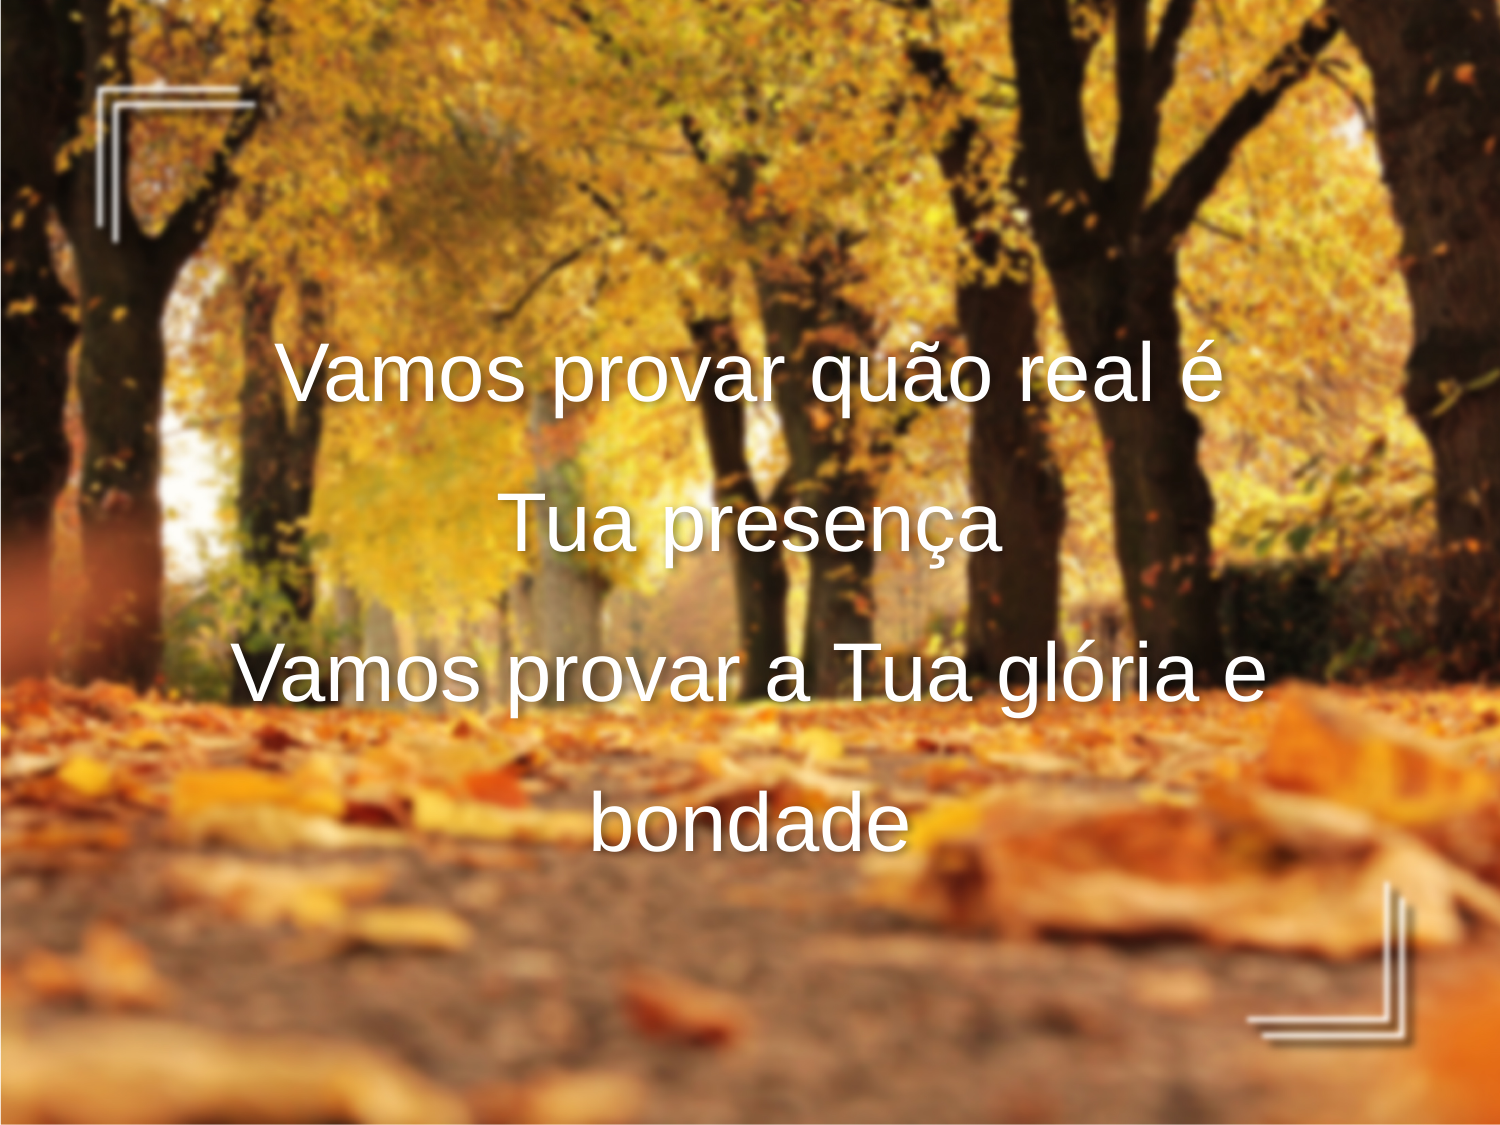

Vamos provar quão real é Tua presença
Vamos provar a Tua glória e bondade